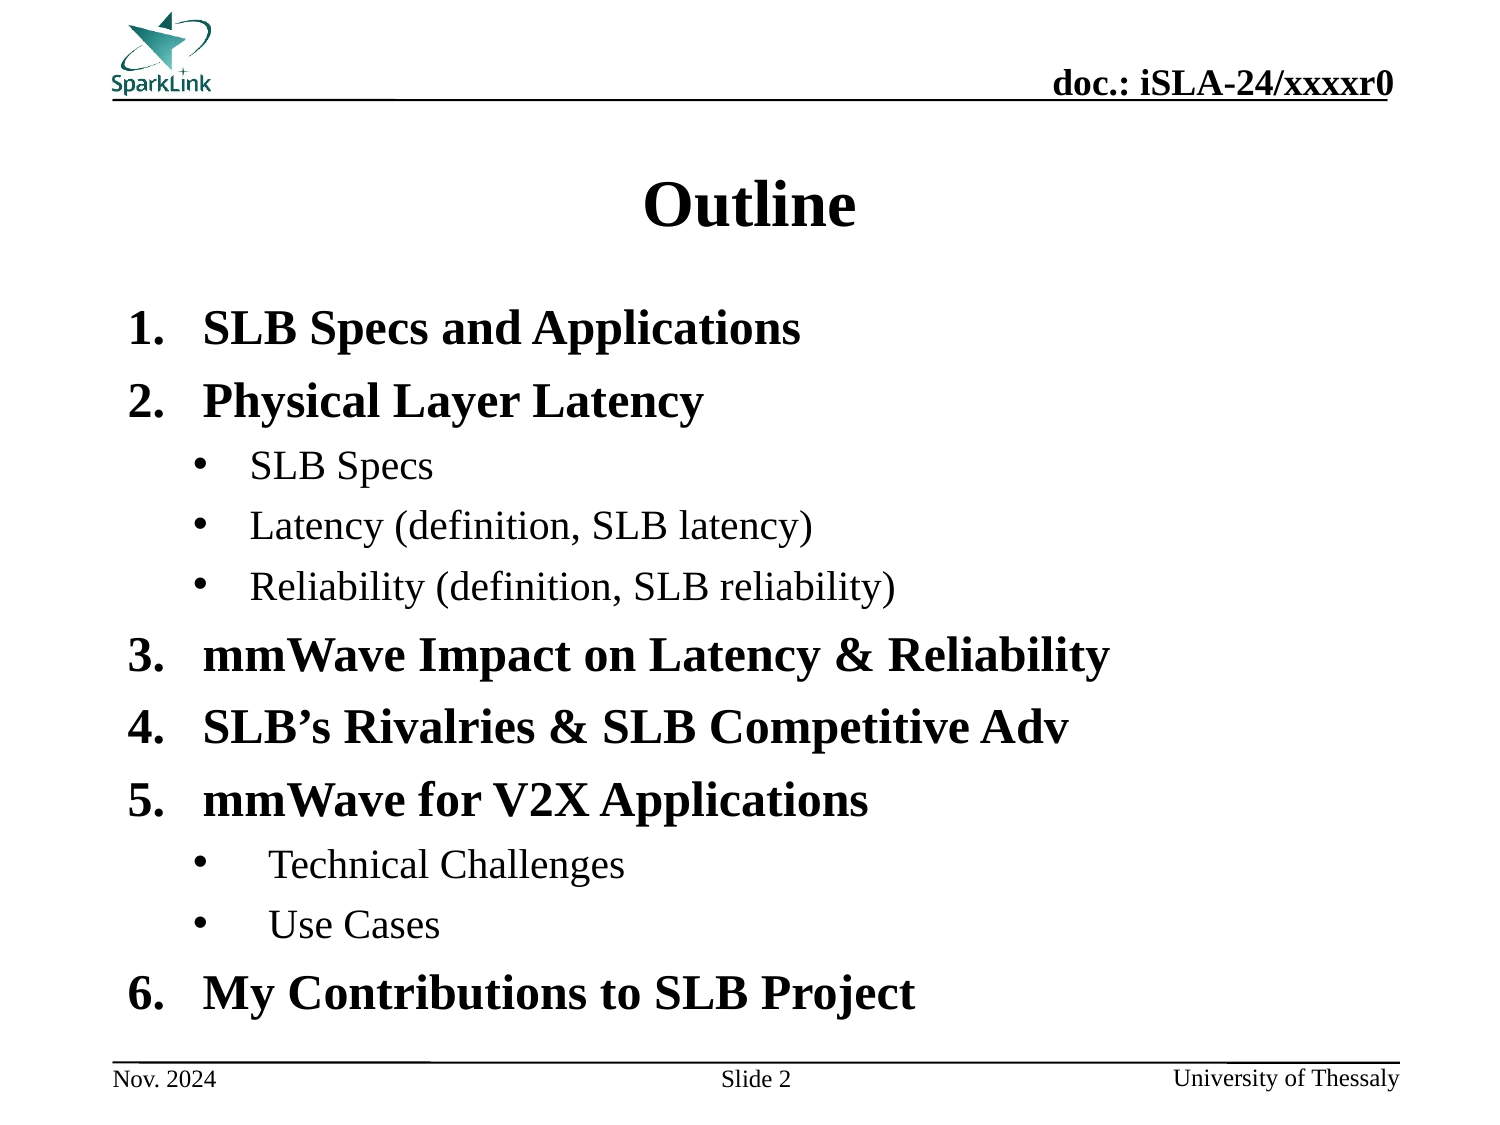

# Outline
SLB Specs and Applications
Physical Layer Latency
SLB Specs
Latency (definition, SLB latency)
Reliability (definition, SLB reliability)
mmWave Impact on Latency & Reliability
SLB’s Rivalries & SLB Competitive Adv
mmWave for V2X Applications
Technical Challenges
Use Cases
My Contributions to SLB Project

Slide 2